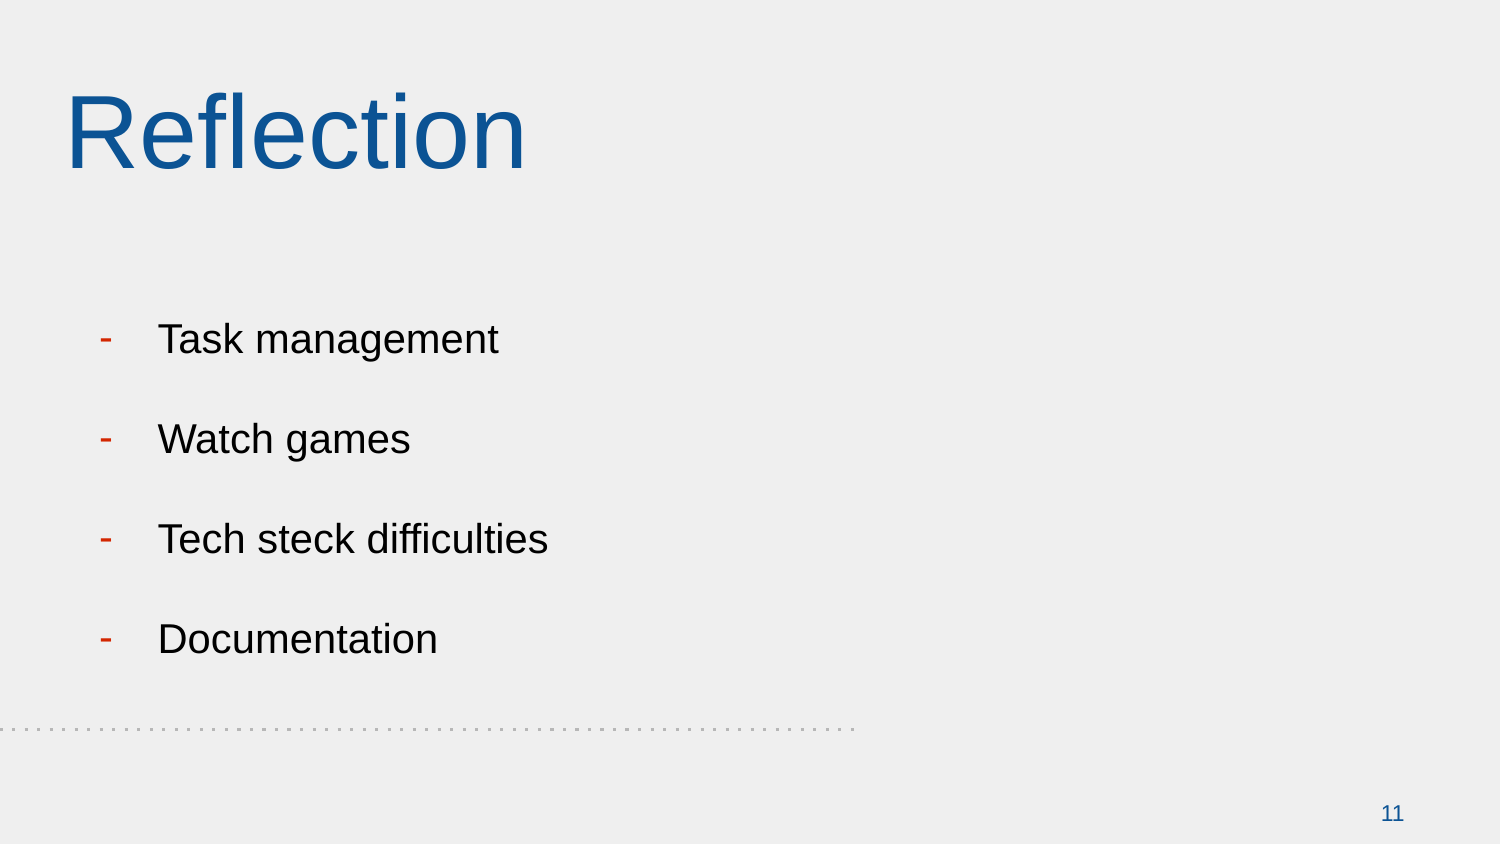

# Reflection
Task management
Watch games
Tech steck difficulties
Documentation
11